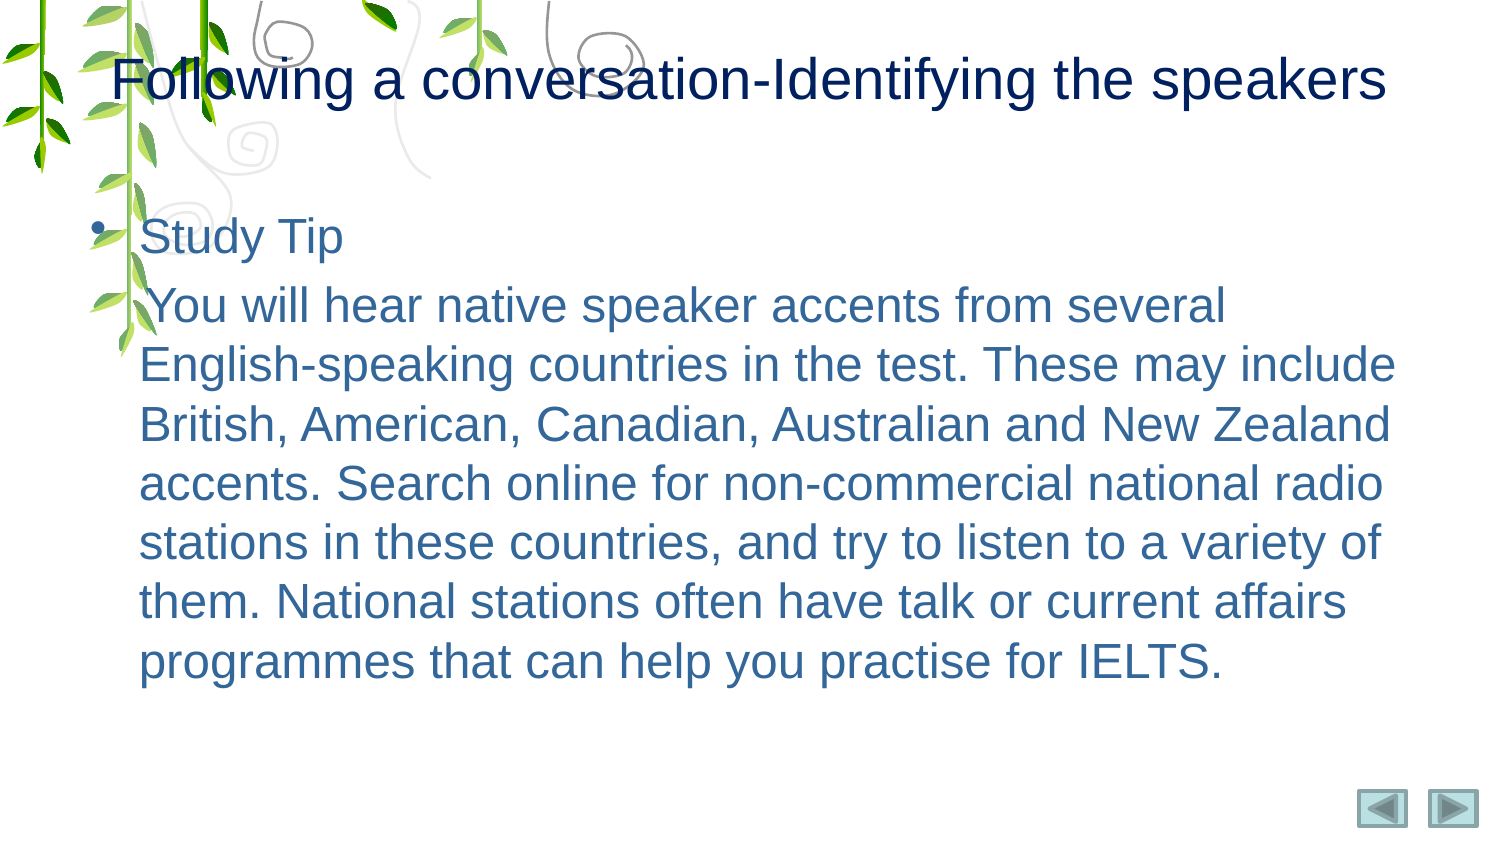

# Following a conversation-Identifying the speakers
Study Tip
    You will hear native speaker accents from several English-speaking countries in the test. These may include British, American, Canadian, Australian and New Zealand accents. Search online for non-commercial national radio stations in these countries, and try to listen to a variety of them. National stations often have talk or current affairs programmes that can help you practise for IELTS.